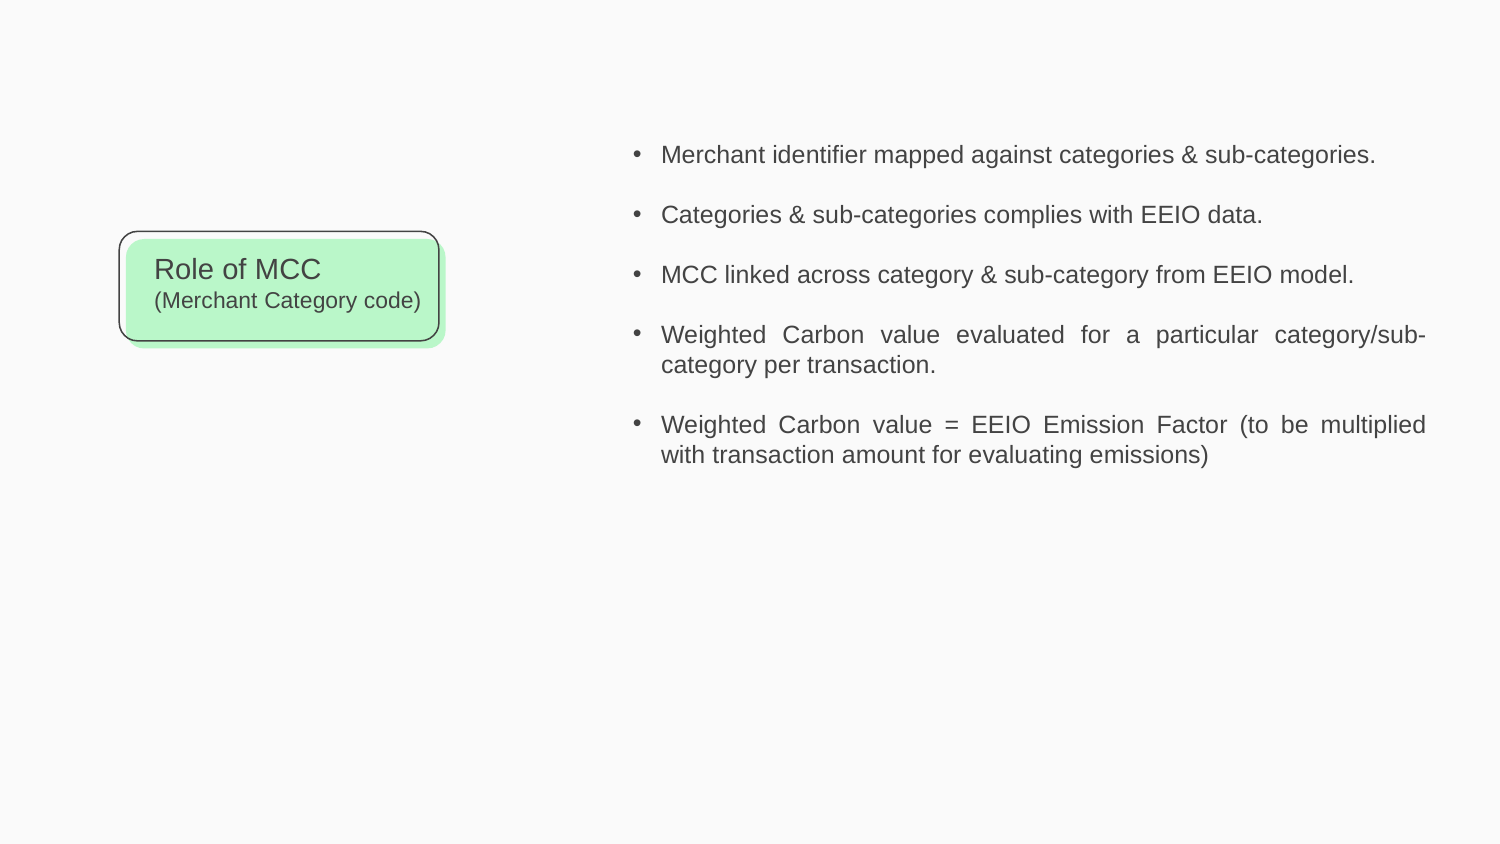

Merchant identifier mapped against categories & sub-categories.

Categories & sub-categories complies with EEIO data.

MCC linked across category & sub-category from EEIO model.

Weighted Carbon value evaluated for a particular category/sub-category per transaction.

Weighted Carbon value = EEIO Emission Factor (to be multiplied with transaction amount for evaluating emissions)

Role of MCC
(Merchant Category code)